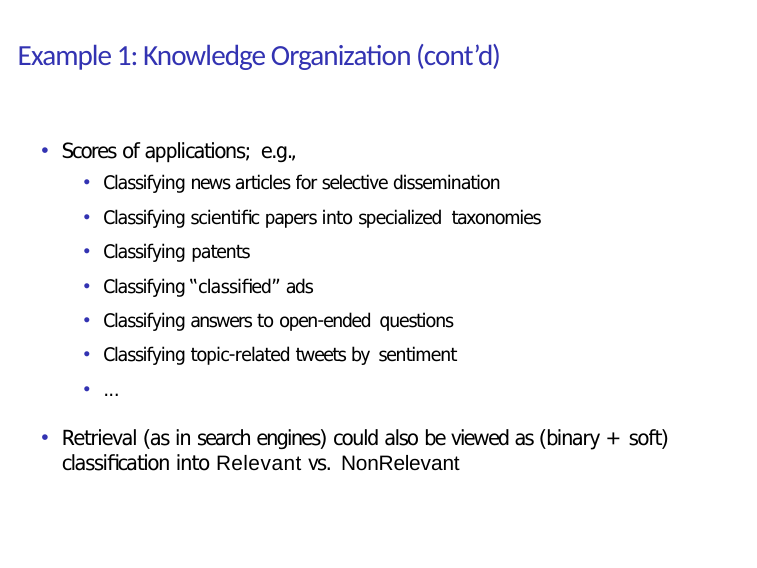

# Example 1: Knowledge Organization (cont’d)
Scores of applications; e.g.,
Classifying news articles for selective dissemination
Classifying scientific papers into specialized taxonomies
Classifying patents
Classifying “classified” ads
Classifying answers to open-ended questions
Classifying topic-related tweets by sentiment
...
Retrieval (as in search engines) could also be viewed as (binary + soft)  classification into Relevant vs. NonRelevant